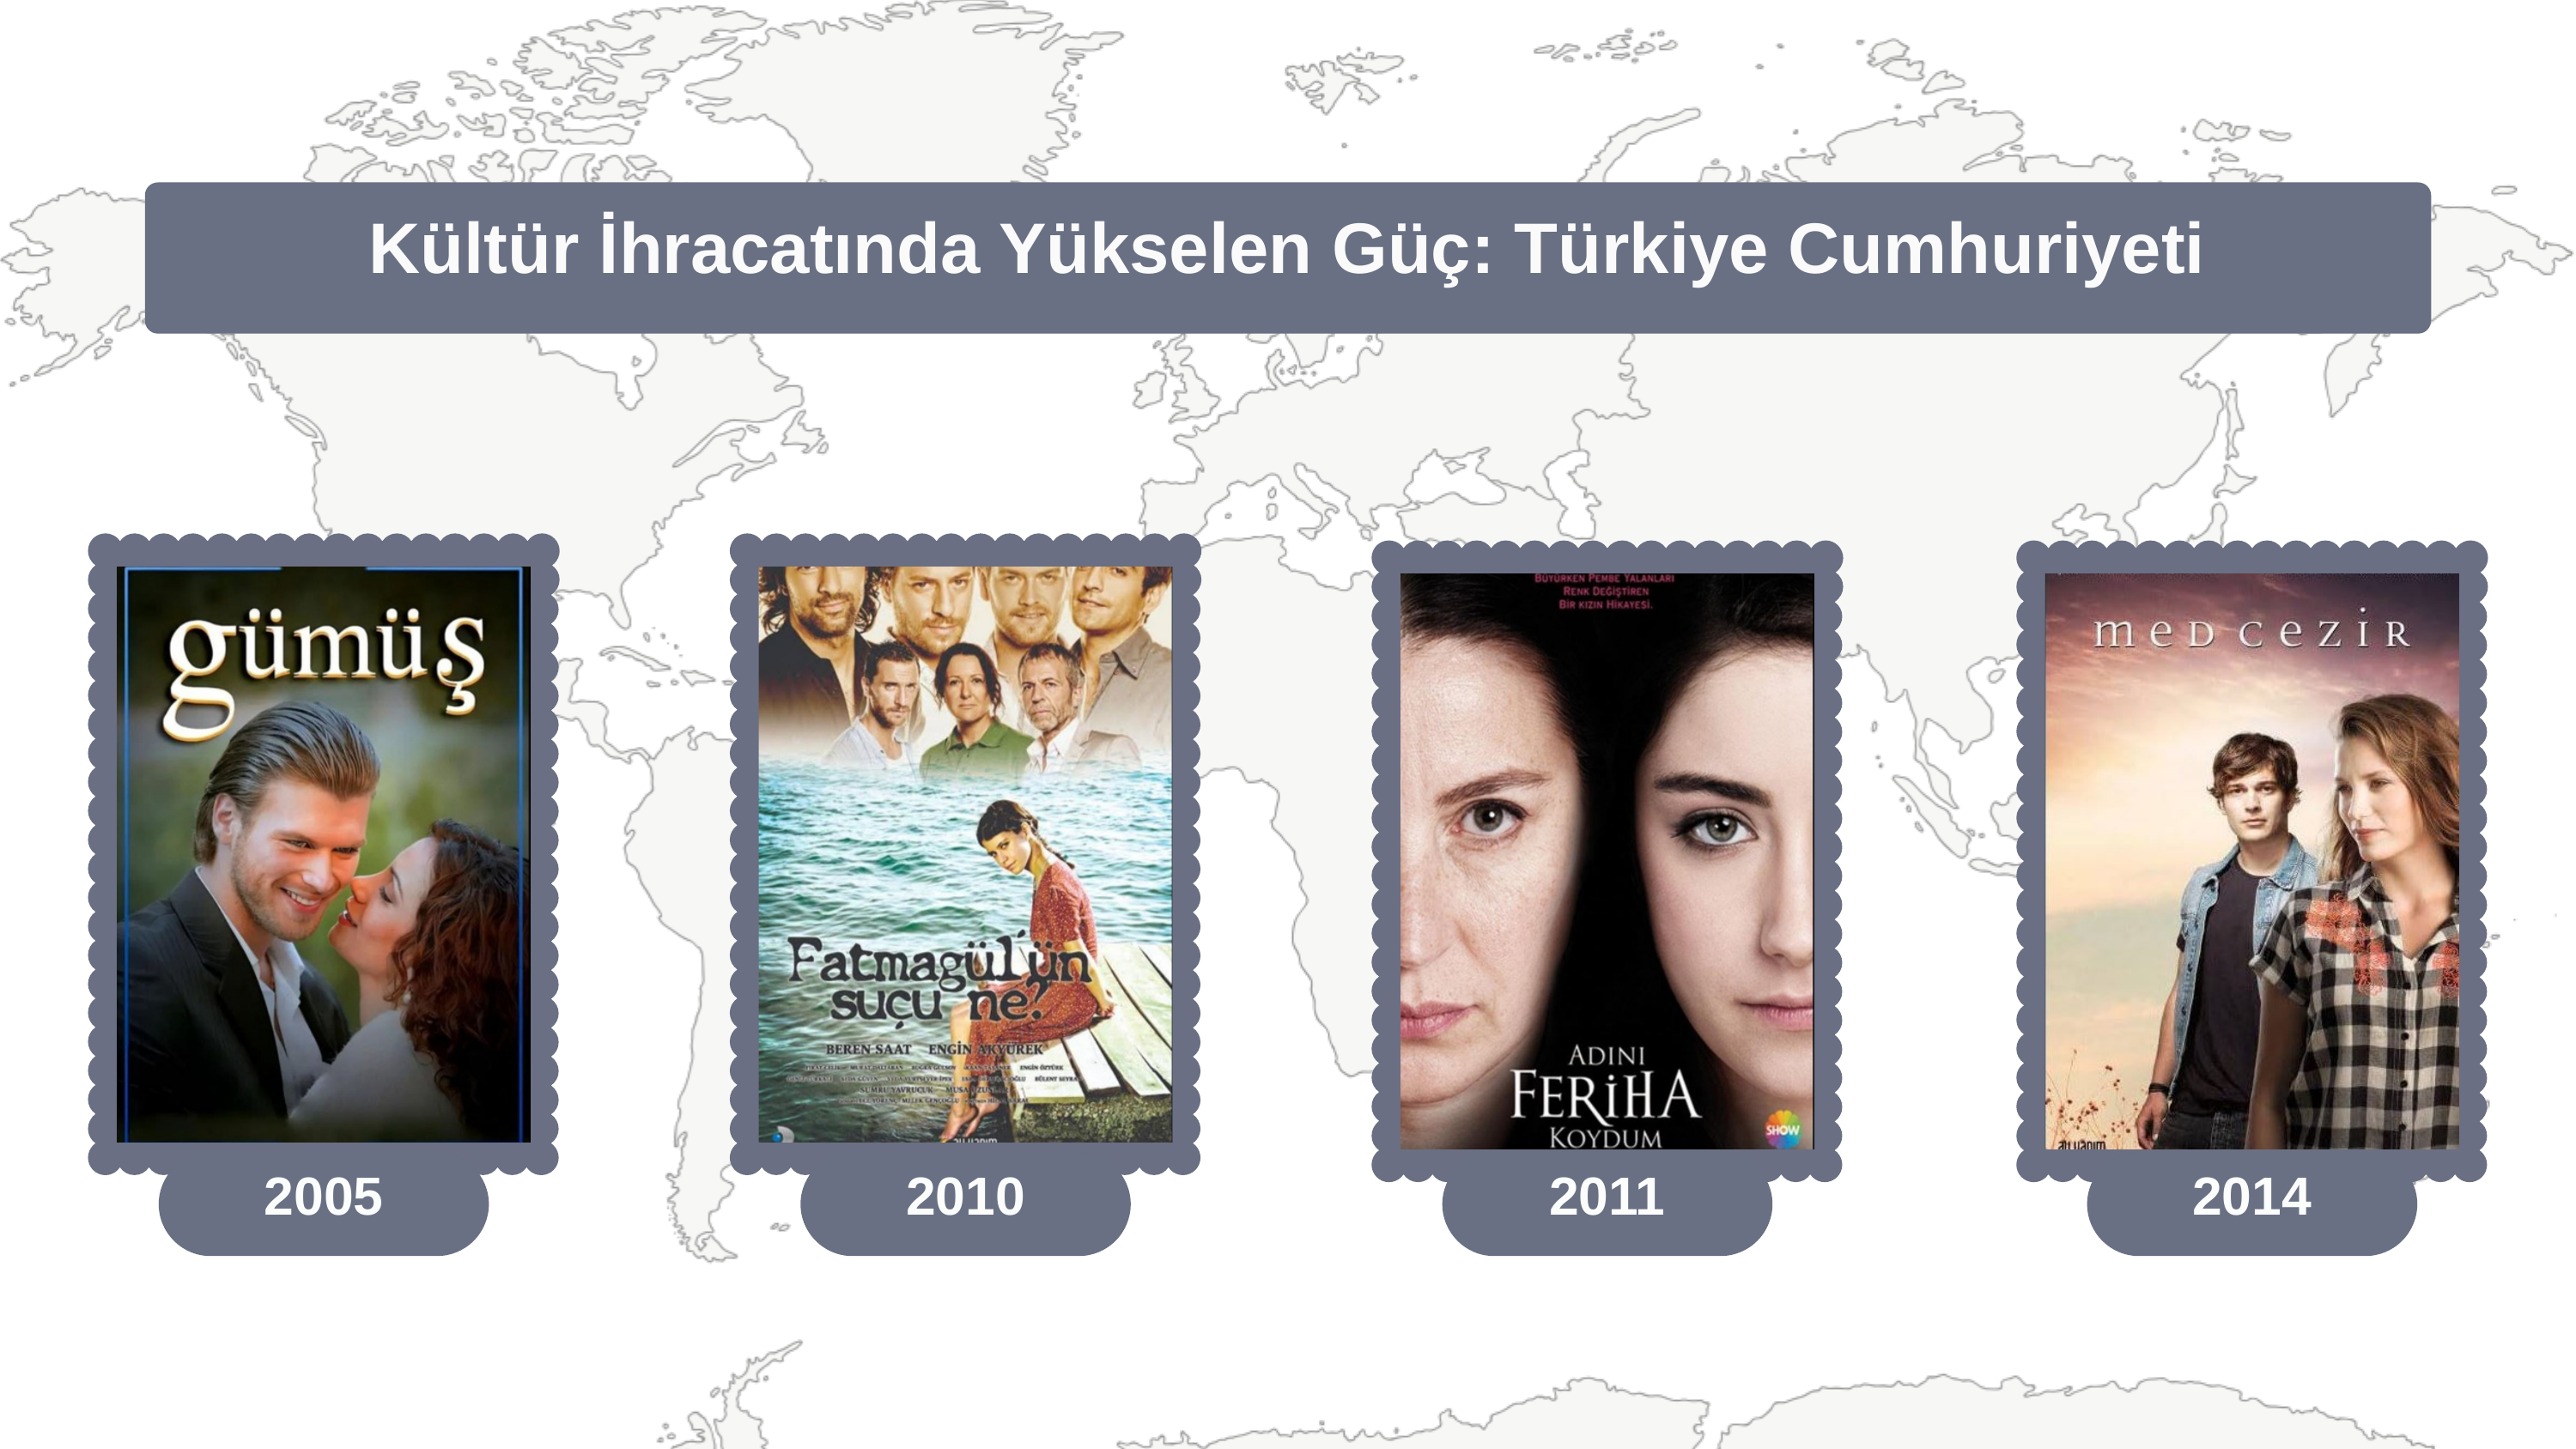

Kültür İhracatında Yükselen Güç: Türkiye Cumhuriyeti

2005

2010

2011

2014